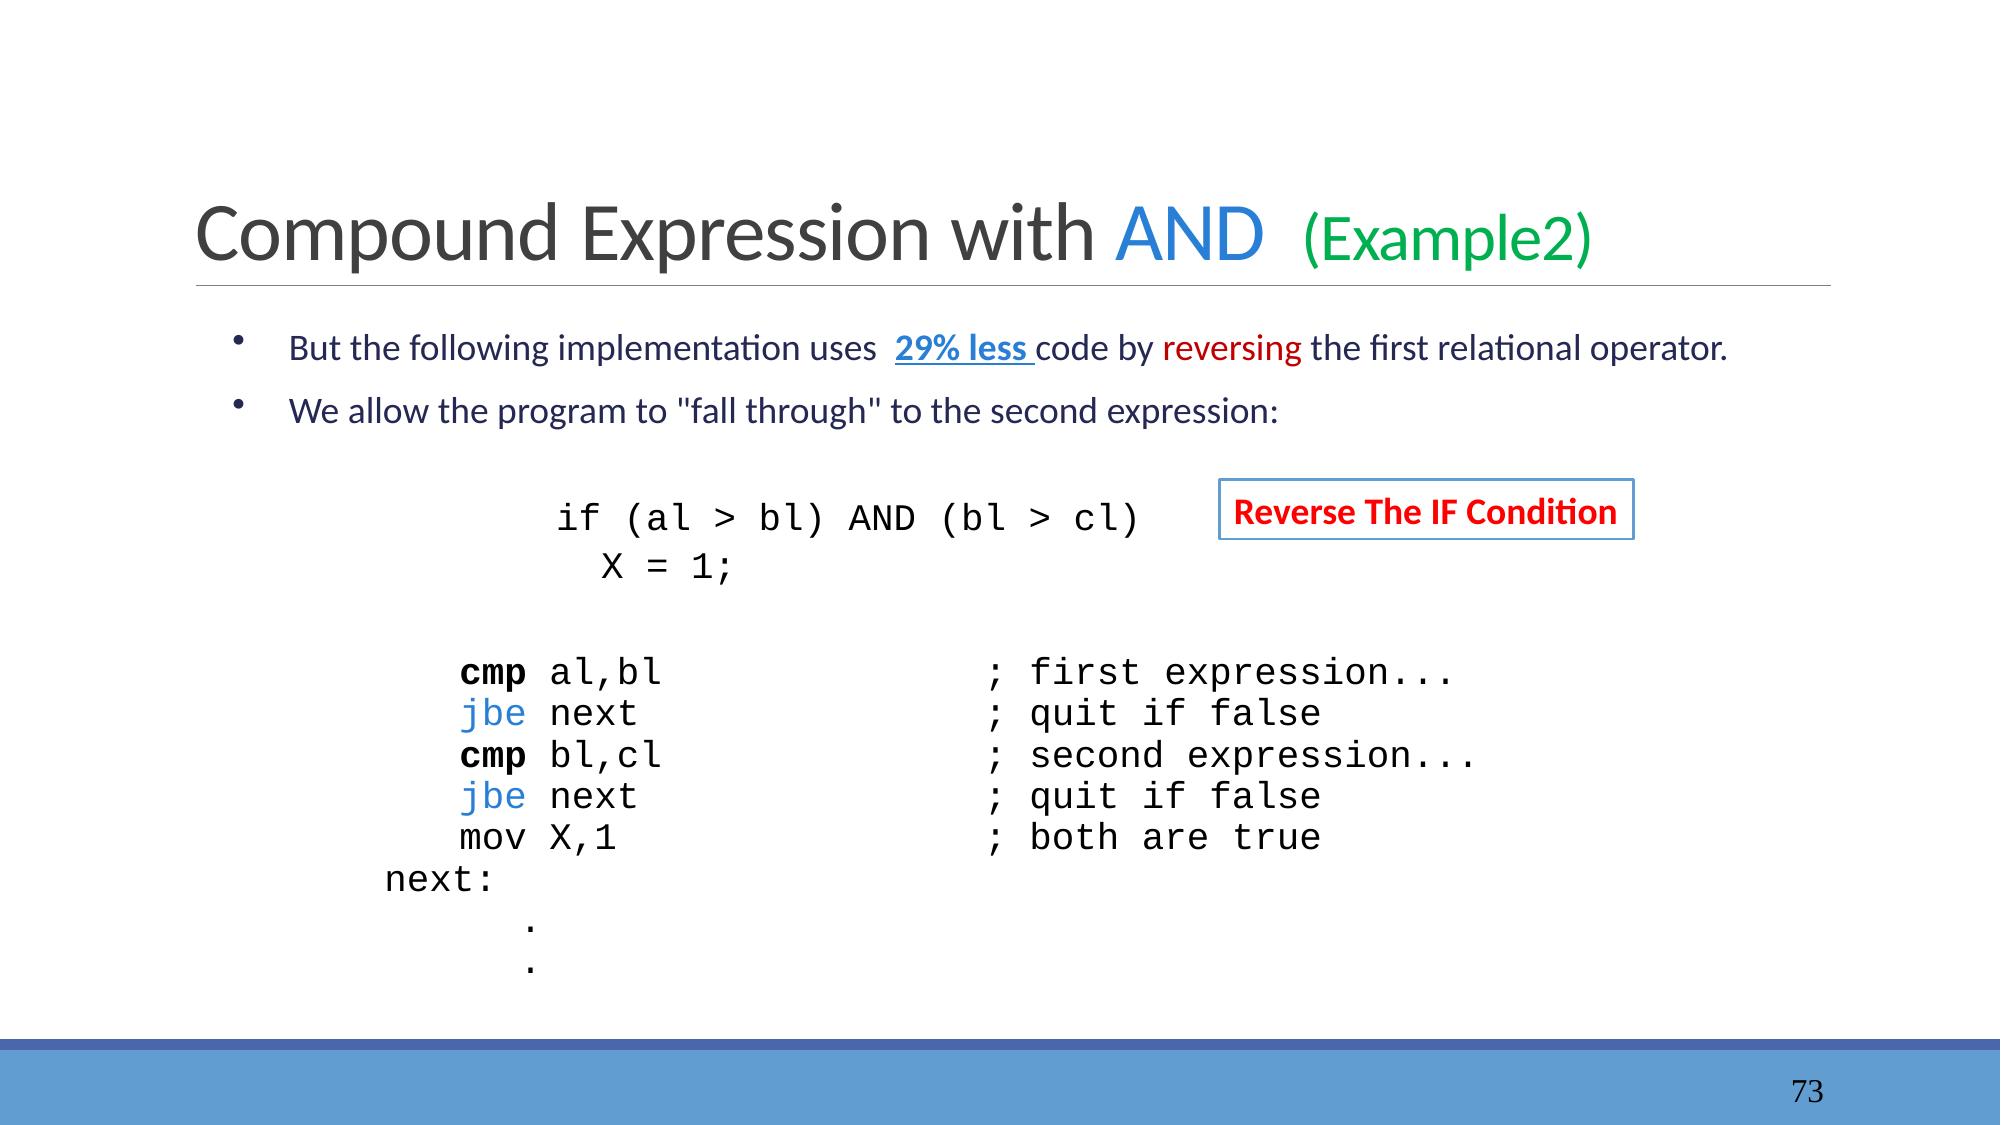

# Compound Expression with AND  (Example2)
But the following implementation uses  29% less code by reversing the first relational operator.
We allow the program to "fall through" to the second expression:
if (al > bl) AND (bl > cl)
  X = 1;

Reverse The IF Condition
	cmp al,bl	; first expression...
	jbe next	; quit if false
	cmp bl,cl	; second expression...
	jbe next	; quit if false
	mov X,1	; both are true
next:
      .
      .
73